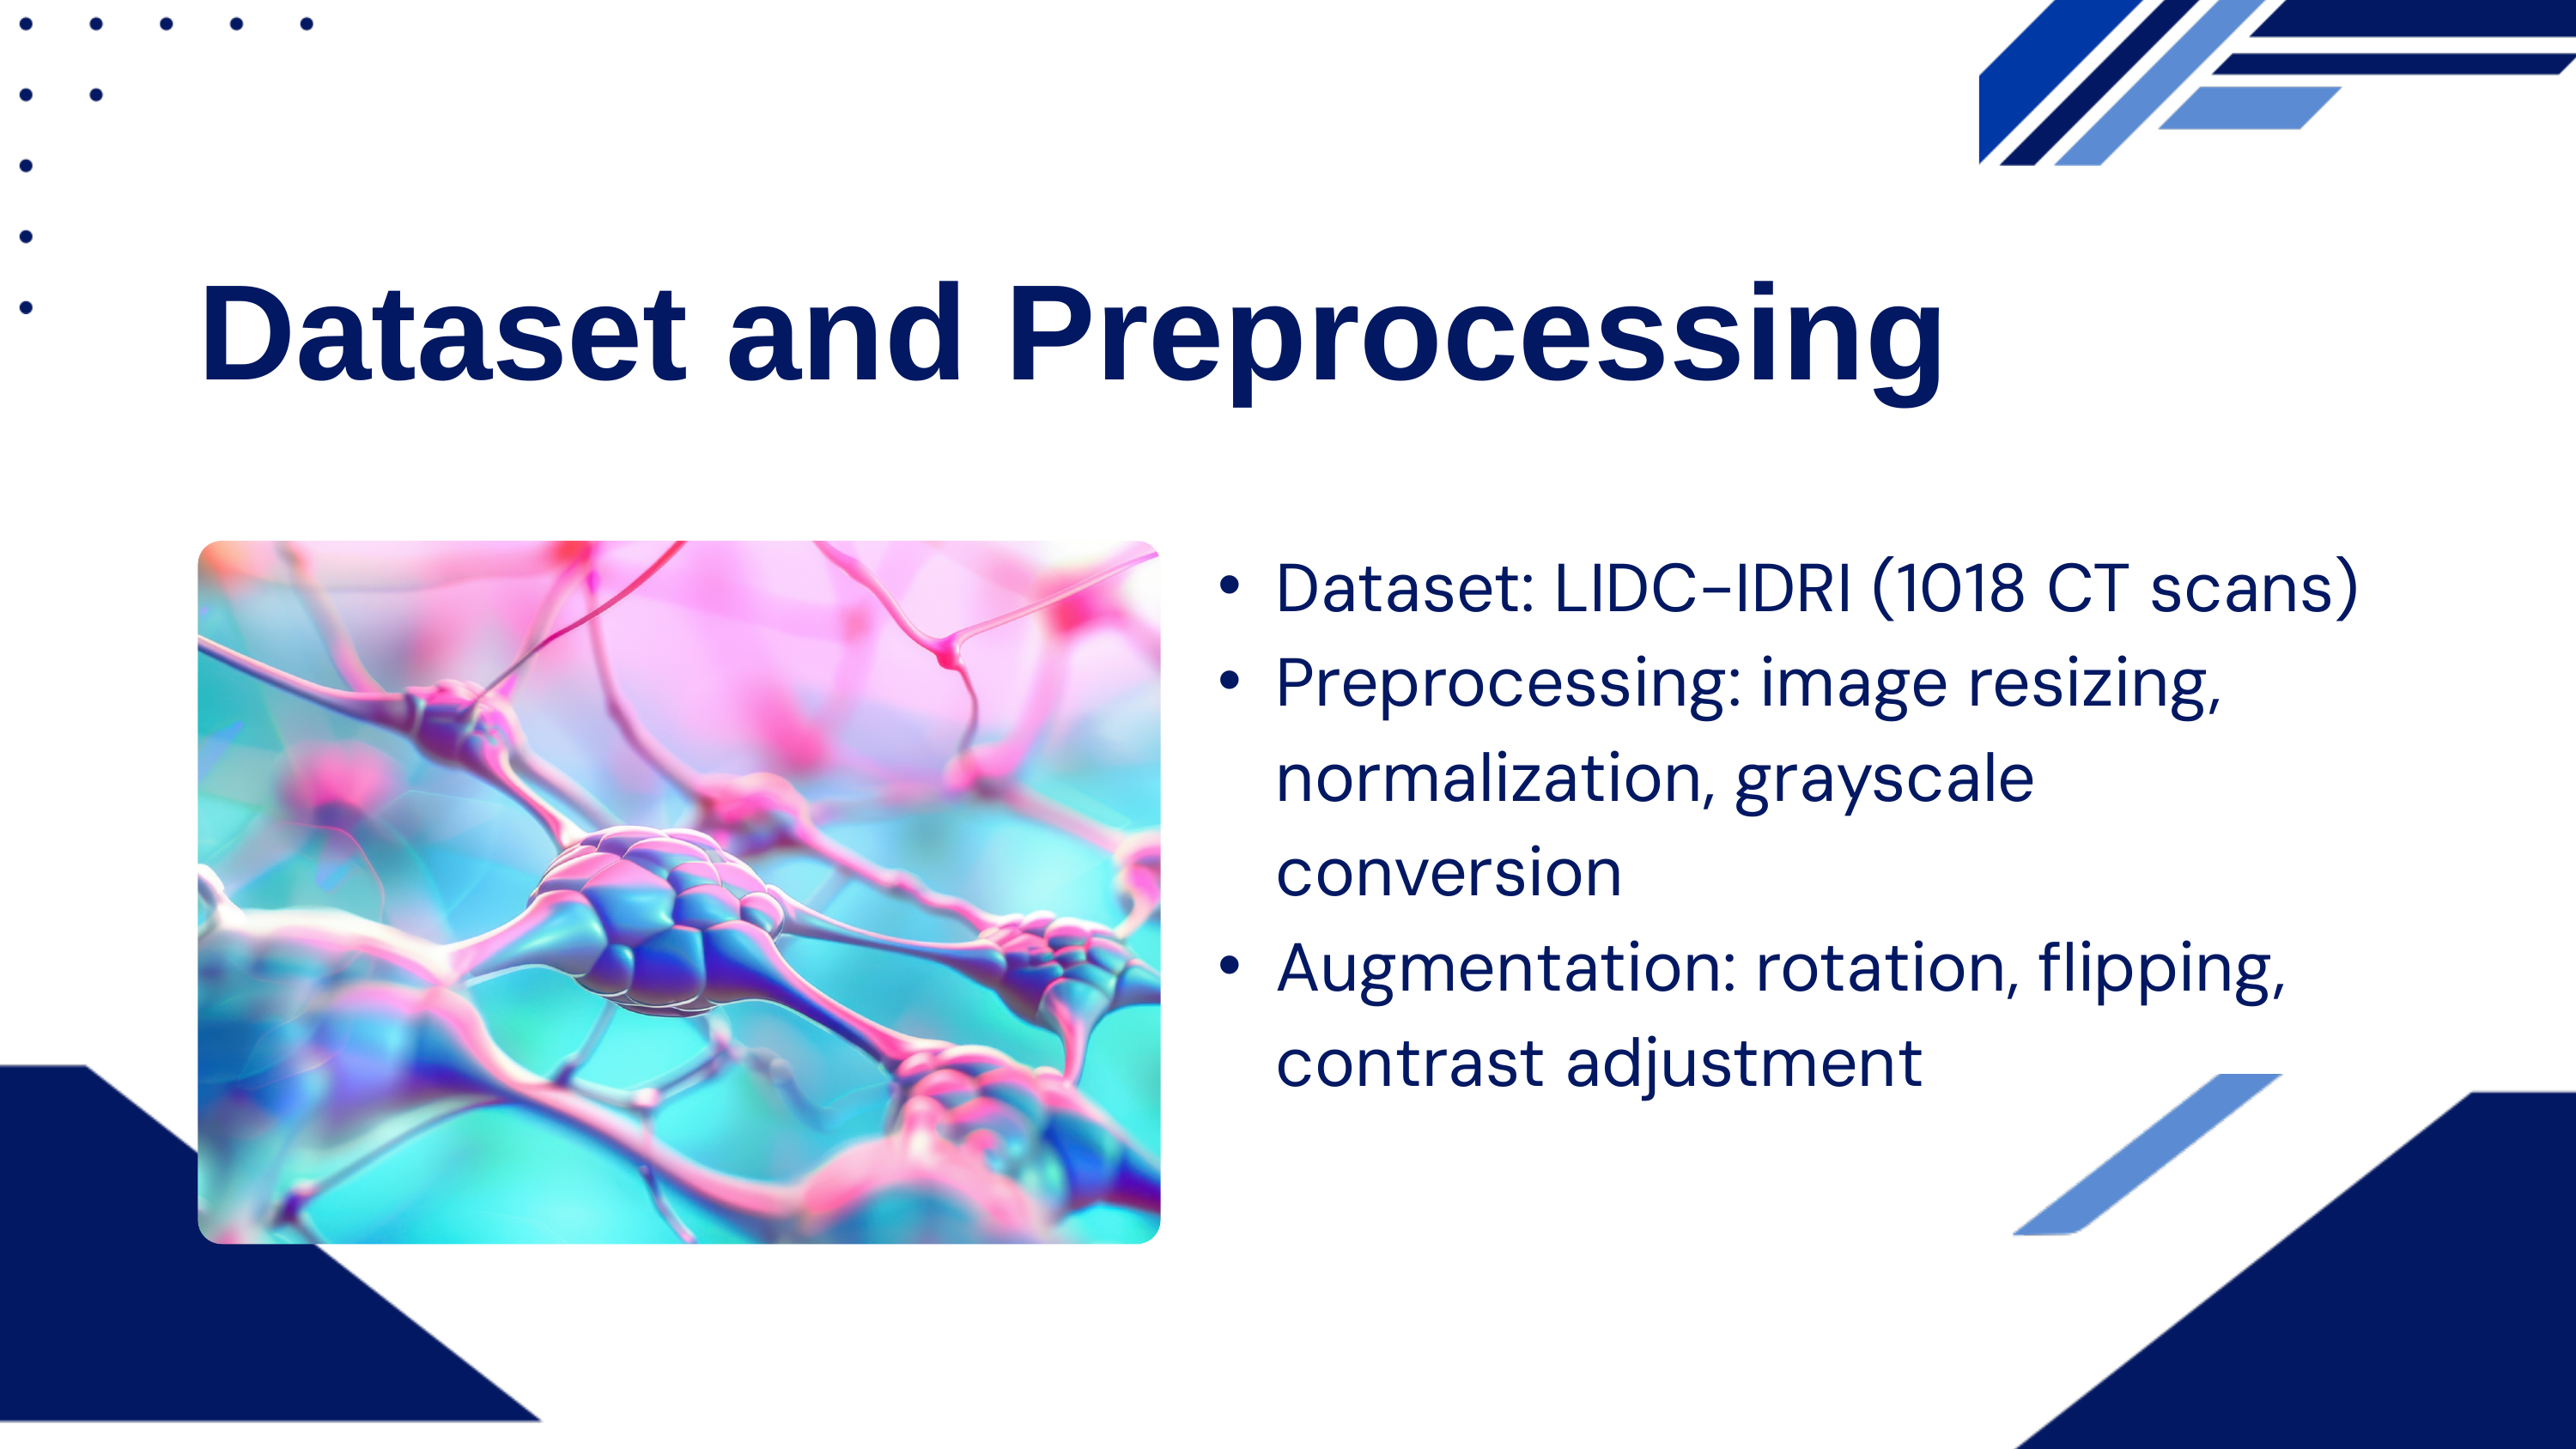

Dataset and Preprocessing
Dataset: LIDC-IDRI (1018 CT scans)
Preprocessing: image resizing, normalization, grayscale conversion
Augmentation: rotation, flipping, contrast adjustment